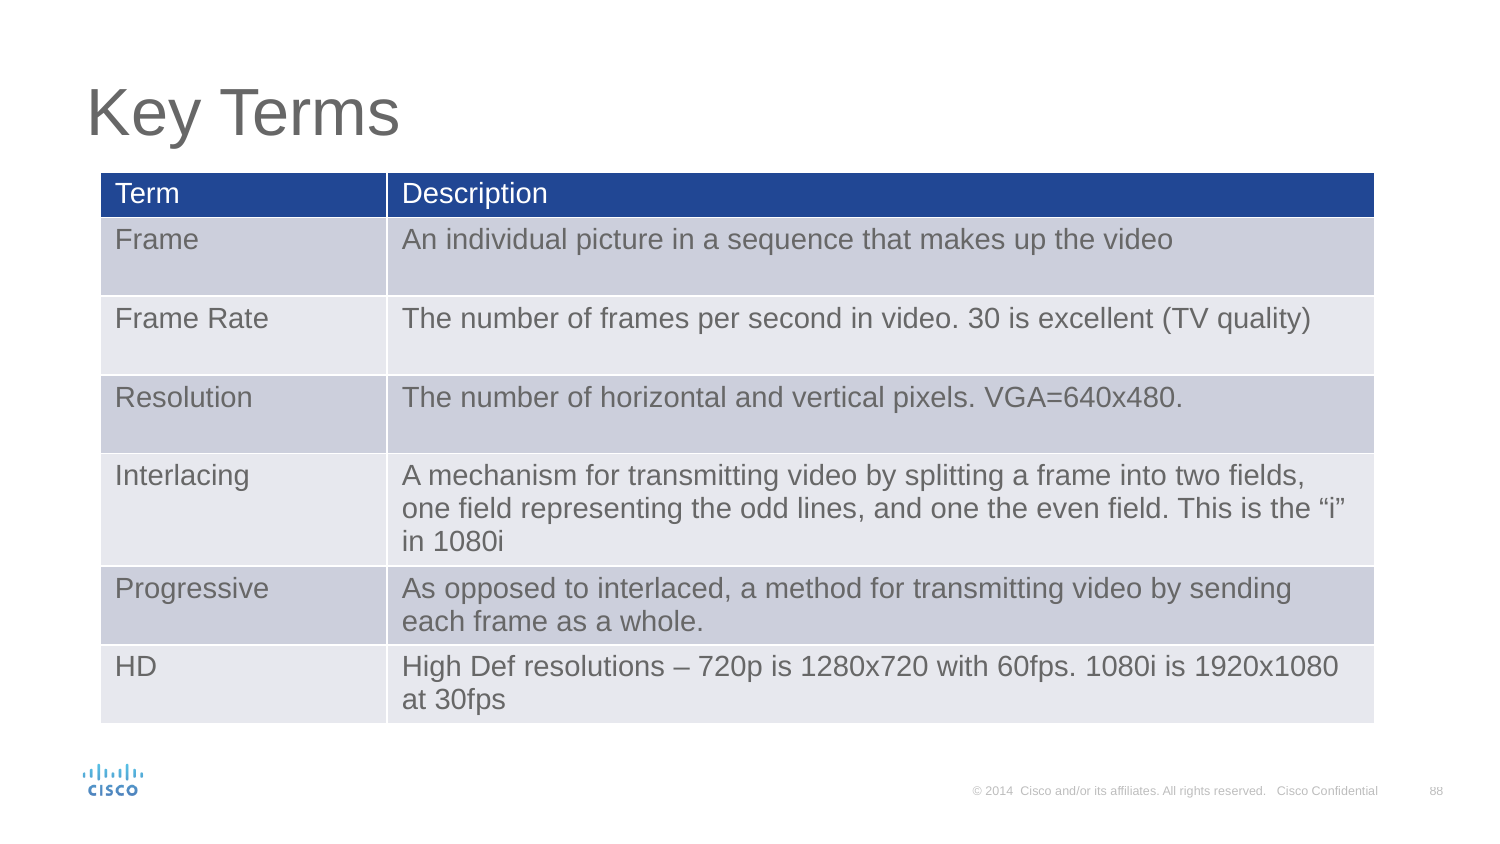

# Key Terms
| Term | Description |
| --- | --- |
| Frame | An individual picture in a sequence that makes up the video |
| Frame Rate | The number of frames per second in video. 30 is excellent (TV quality) |
| Resolution | The number of horizontal and vertical pixels. VGA=640x480. |
| Interlacing | A mechanism for transmitting video by splitting a frame into two fields, one field representing the odd lines, and one the even field. This is the “i” in 1080i |
| Progressive | As opposed to interlaced, a method for transmitting video by sending each frame as a whole. |
| HD | High Def resolutions – 720p is 1280x720 with 60fps. 1080i is 1920x1080 at 30fps |